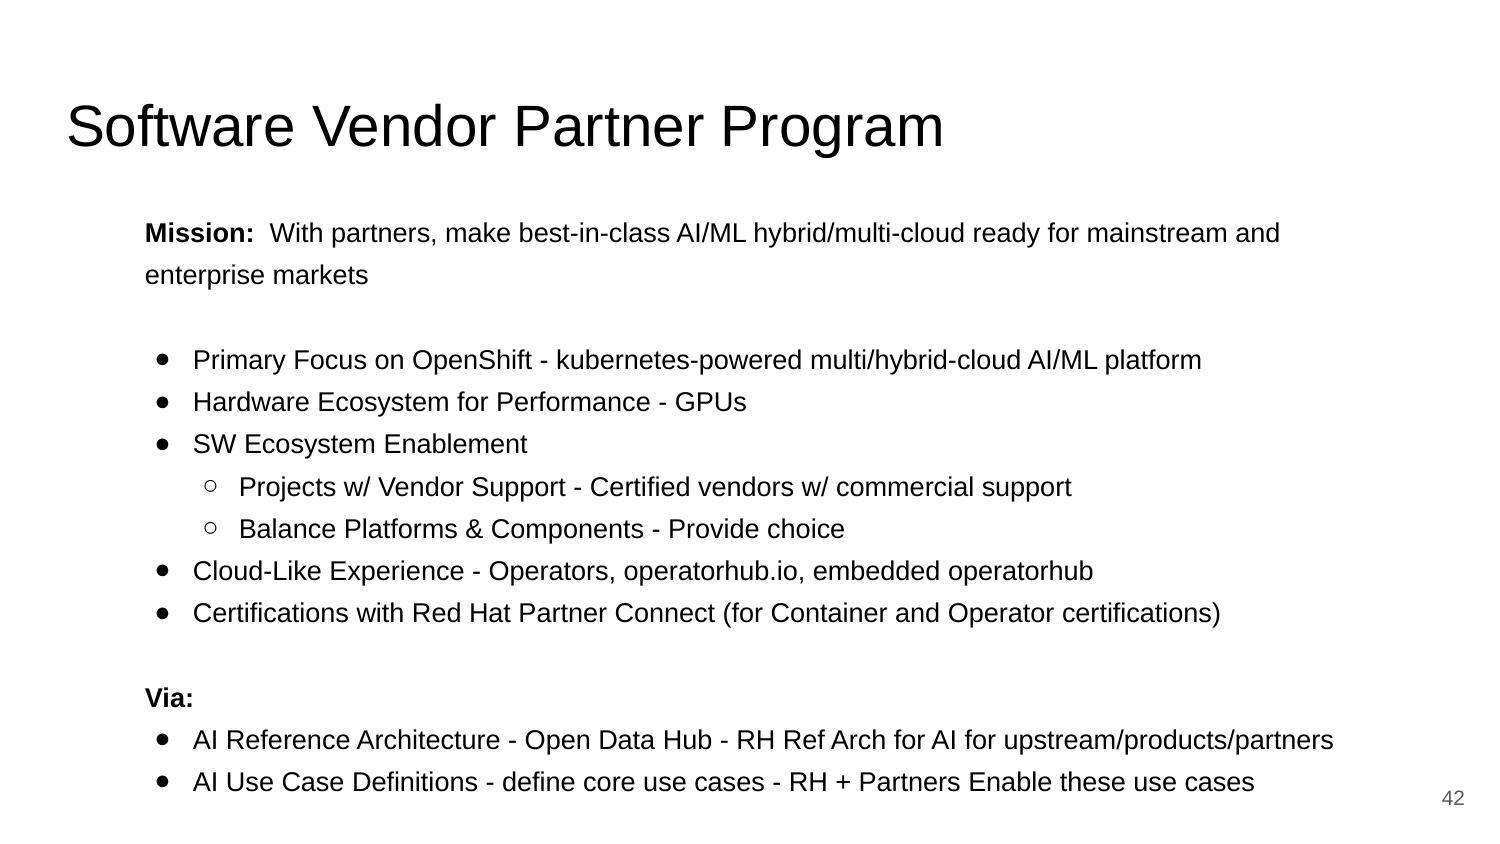

# Software Vendor Partner Program
Mission:  With partners, make best-in-class AI/ML hybrid/multi-cloud ready for mainstream and enterprise markets

Primary Focus on OpenShift - kubernetes-powered multi/hybrid-cloud AI/ML platform
Hardware Ecosystem for Performance - GPUs
SW Ecosystem Enablement
Projects w/ Vendor Support - Certified vendors w/ commercial support
Balance Platforms & Components - Provide choice
Cloud-Like Experience - Operators, operatorhub.io, embedded operatorhub
Certifications with Red Hat Partner Connect (for Container and Operator certifications)

Via:
AI Reference Architecture - Open Data Hub - RH Ref Arch for AI for upstream/products/partners
AI Use Case Definitions - define core use cases - RH + Partners Enable these use cases
42